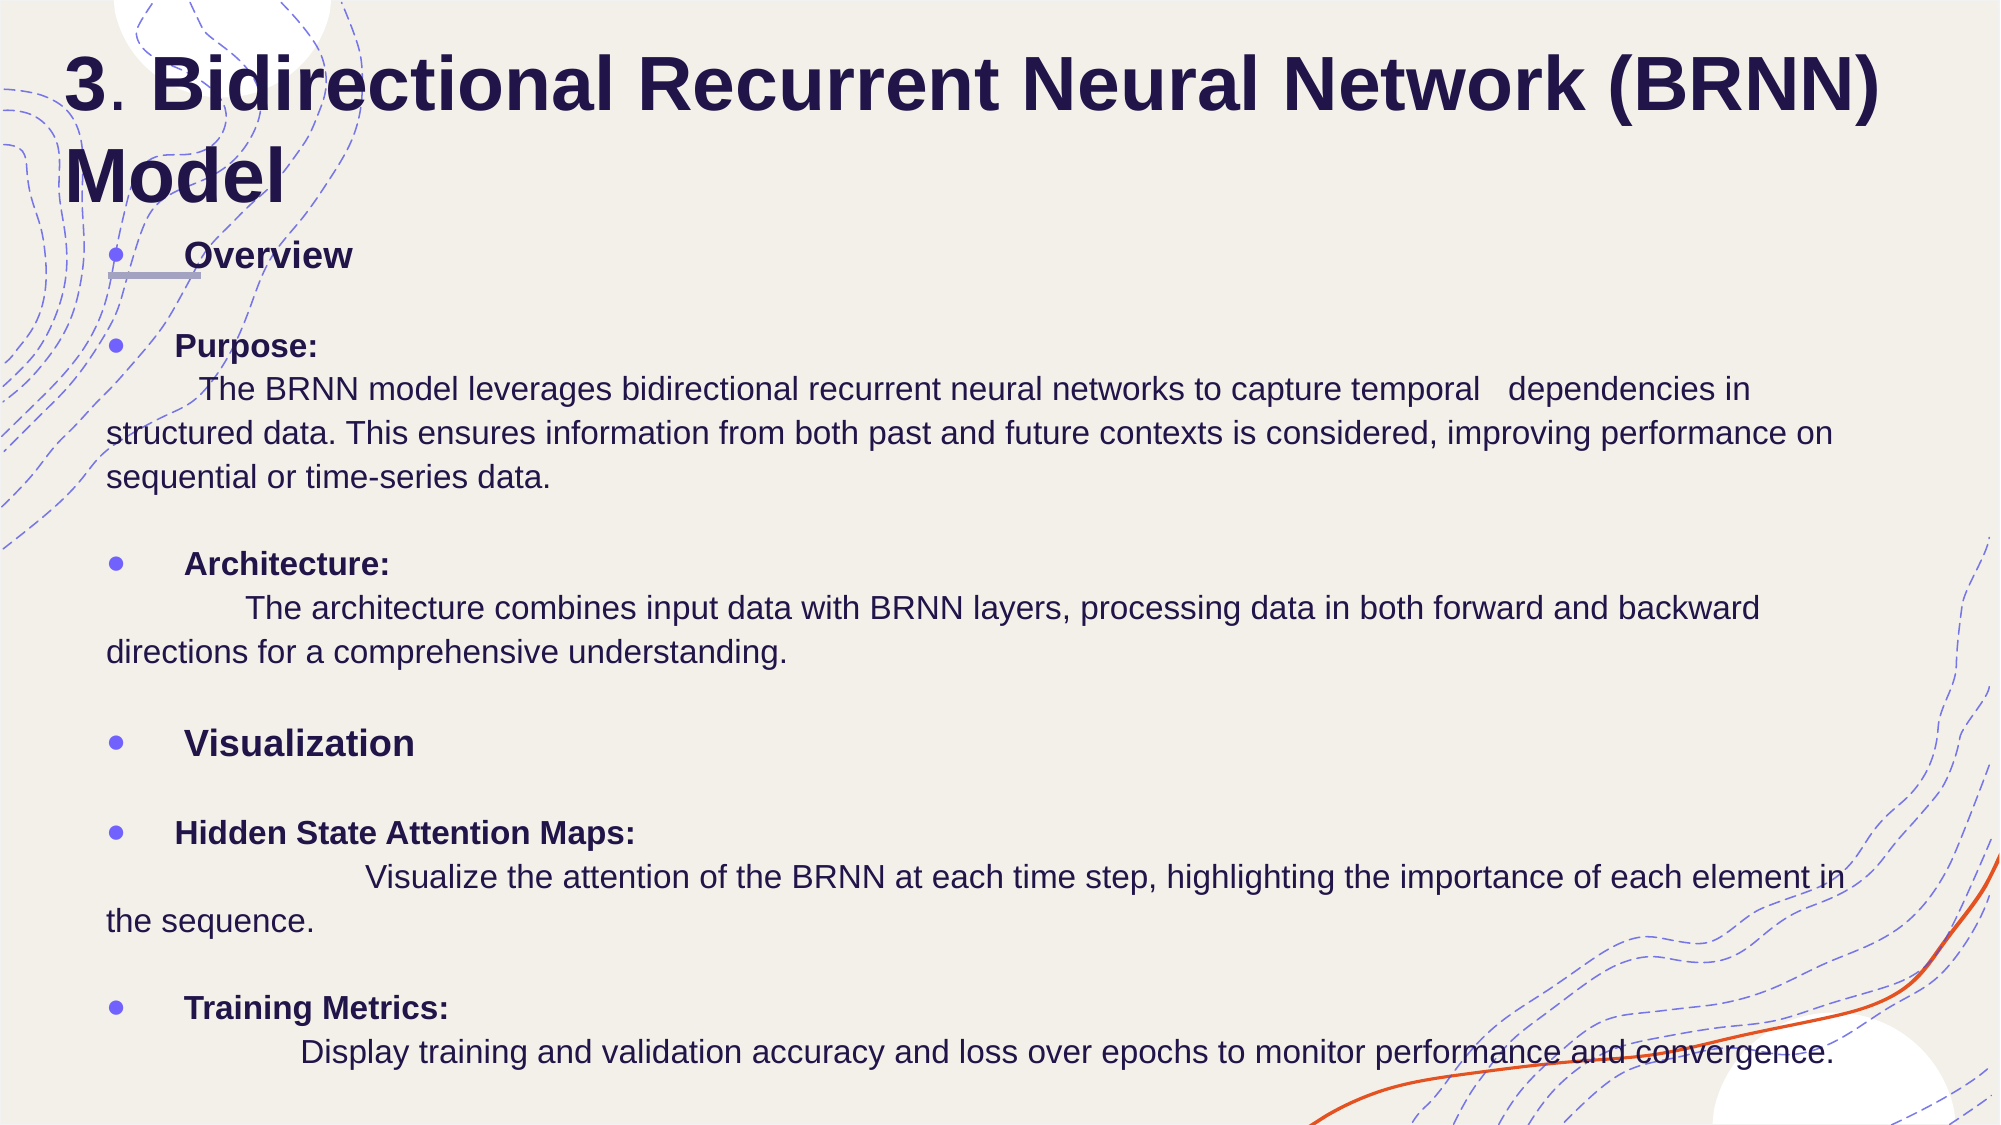

# 3. Bidirectional Recurrent Neural Network (BRNN) Model

 Overview

Purpose:
          The BRNN model leverages bidirectional recurrent neural networks to capture temporal   dependencies in structured data. This ensures information from both past and future contexts is considered, improving performance on sequential or time-series data.

 Architecture:
               The architecture combines input data with BRNN layers, processing data in both forward and backward directions for a comprehensive understanding.

 Visualization

Hidden State Attention Maps:
                            Visualize the attention of the BRNN at each time step, highlighting the importance of each element in the sequence.

 Training Metrics:
                     Display training and validation accuracy and loss over epochs to monitor performance and convergence.